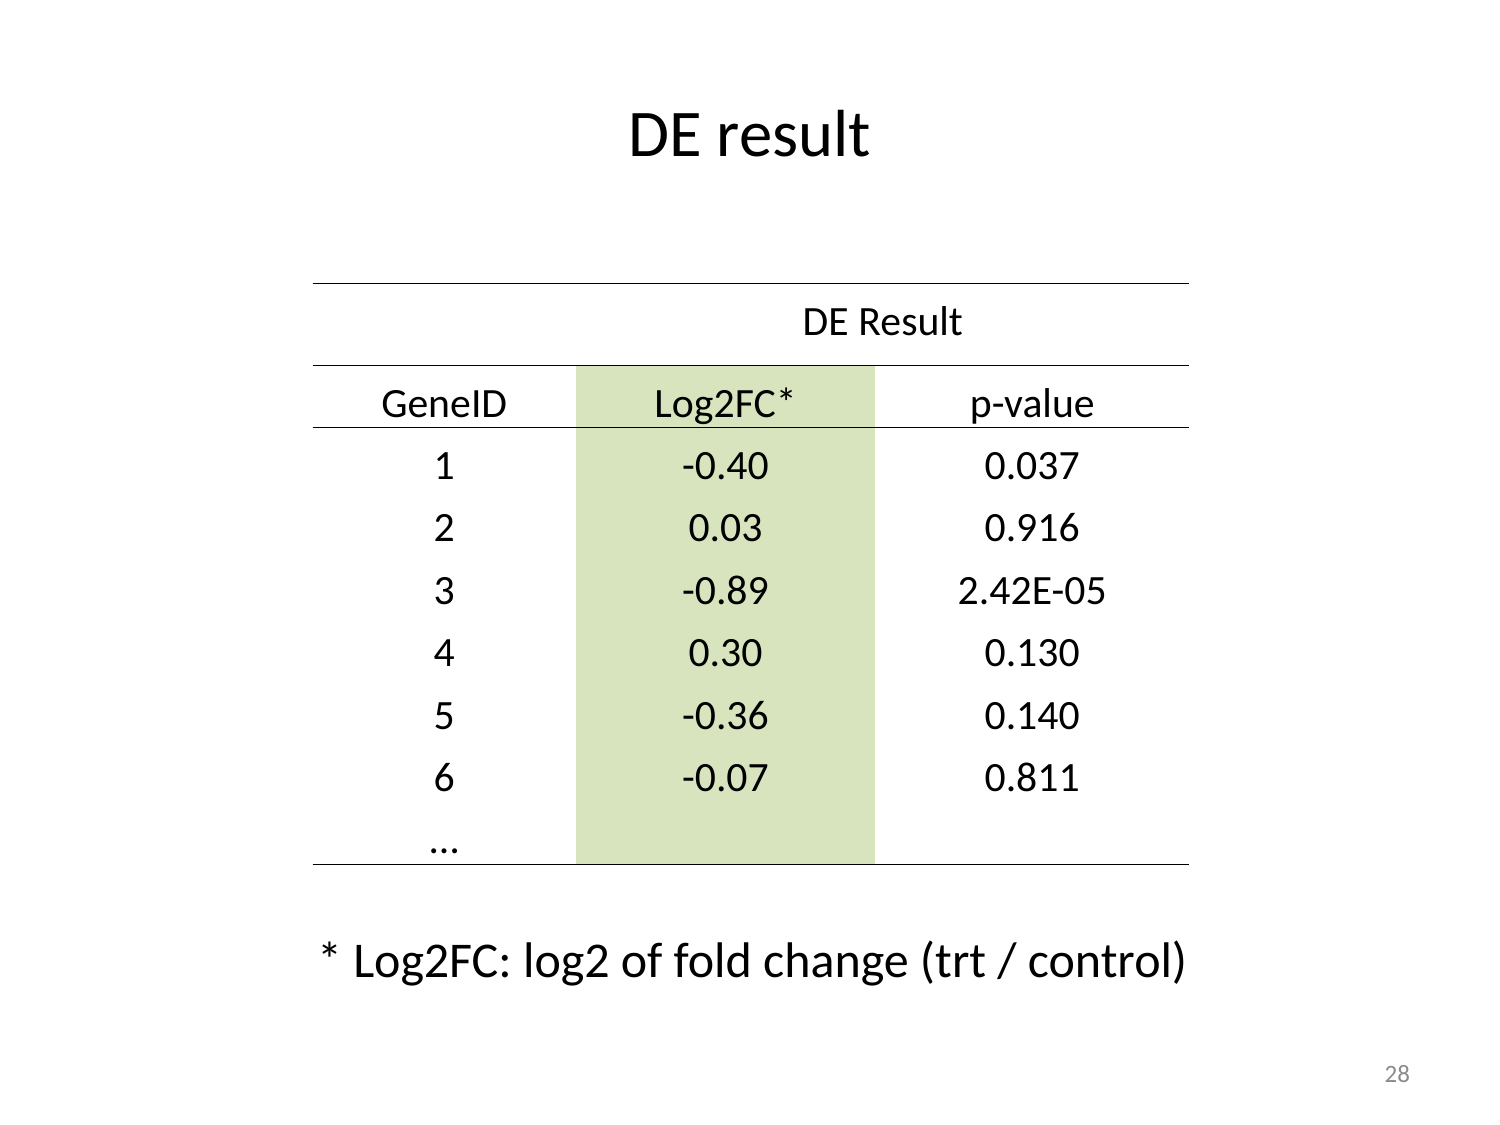

DE result
|  | DE Result |  |
| --- | --- | --- |
| GeneID | Log2FC\* | p-value |
| 1 | -0.40 | 0.037 |
| 2 | 0.03 | 0.916 |
| 3 | -0.89 | 2.42E-05 |
| 4 | 0.30 | 0.130 |
| 5 | -0.36 | 0.140 |
| 6 | -0.07 | 0.811 |
| … |  |  |
* Log2FC: log2 of fold change (trt / control)
28